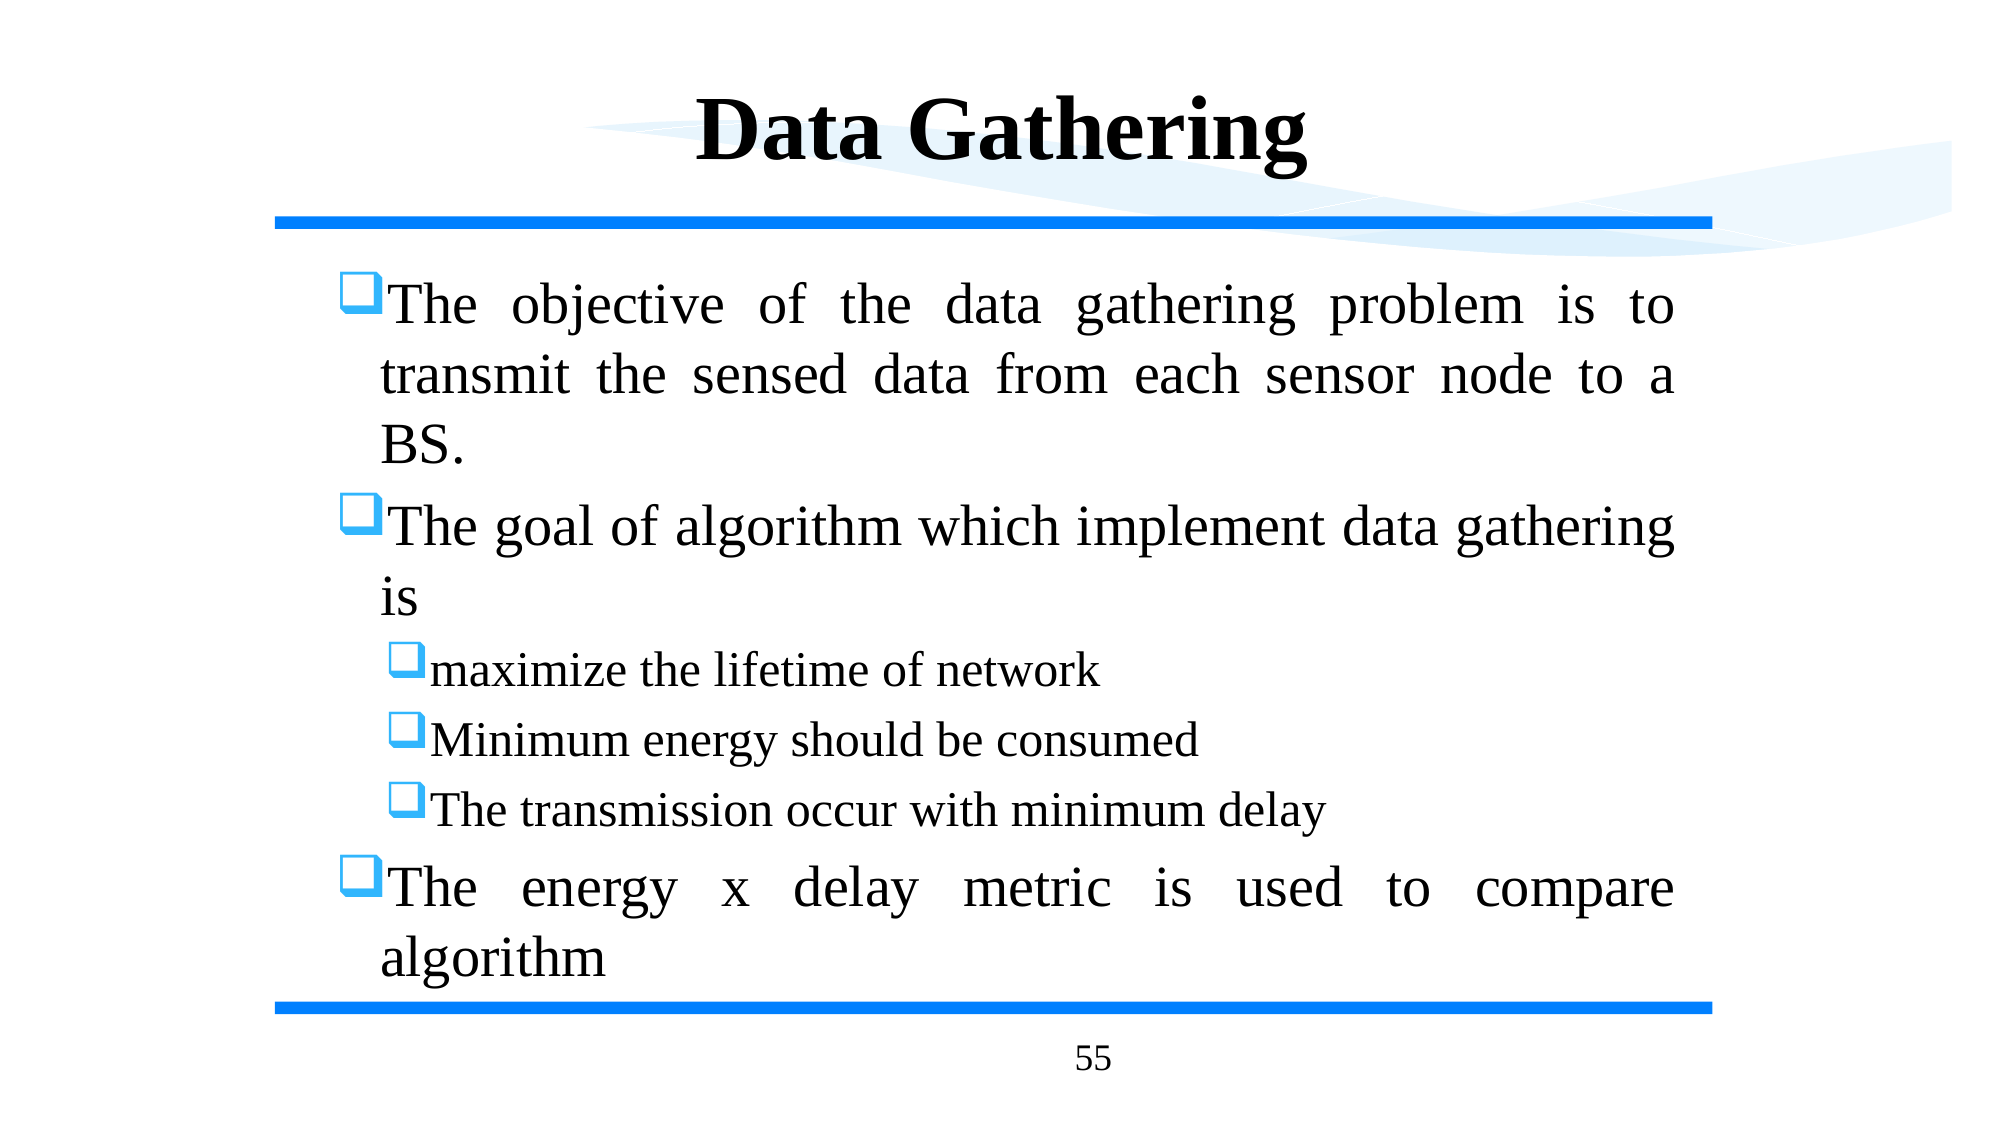

Data Gathering

The objective of the data gathering problem is to transmit the sensed data from each sensor node to a BS.
The goal of algorithm which implement data gathering is
maximize the lifetime of network
Minimum energy should be consumed
The transmission occur with minimum delay
The energy x delay metric is used to compare algorithm

55